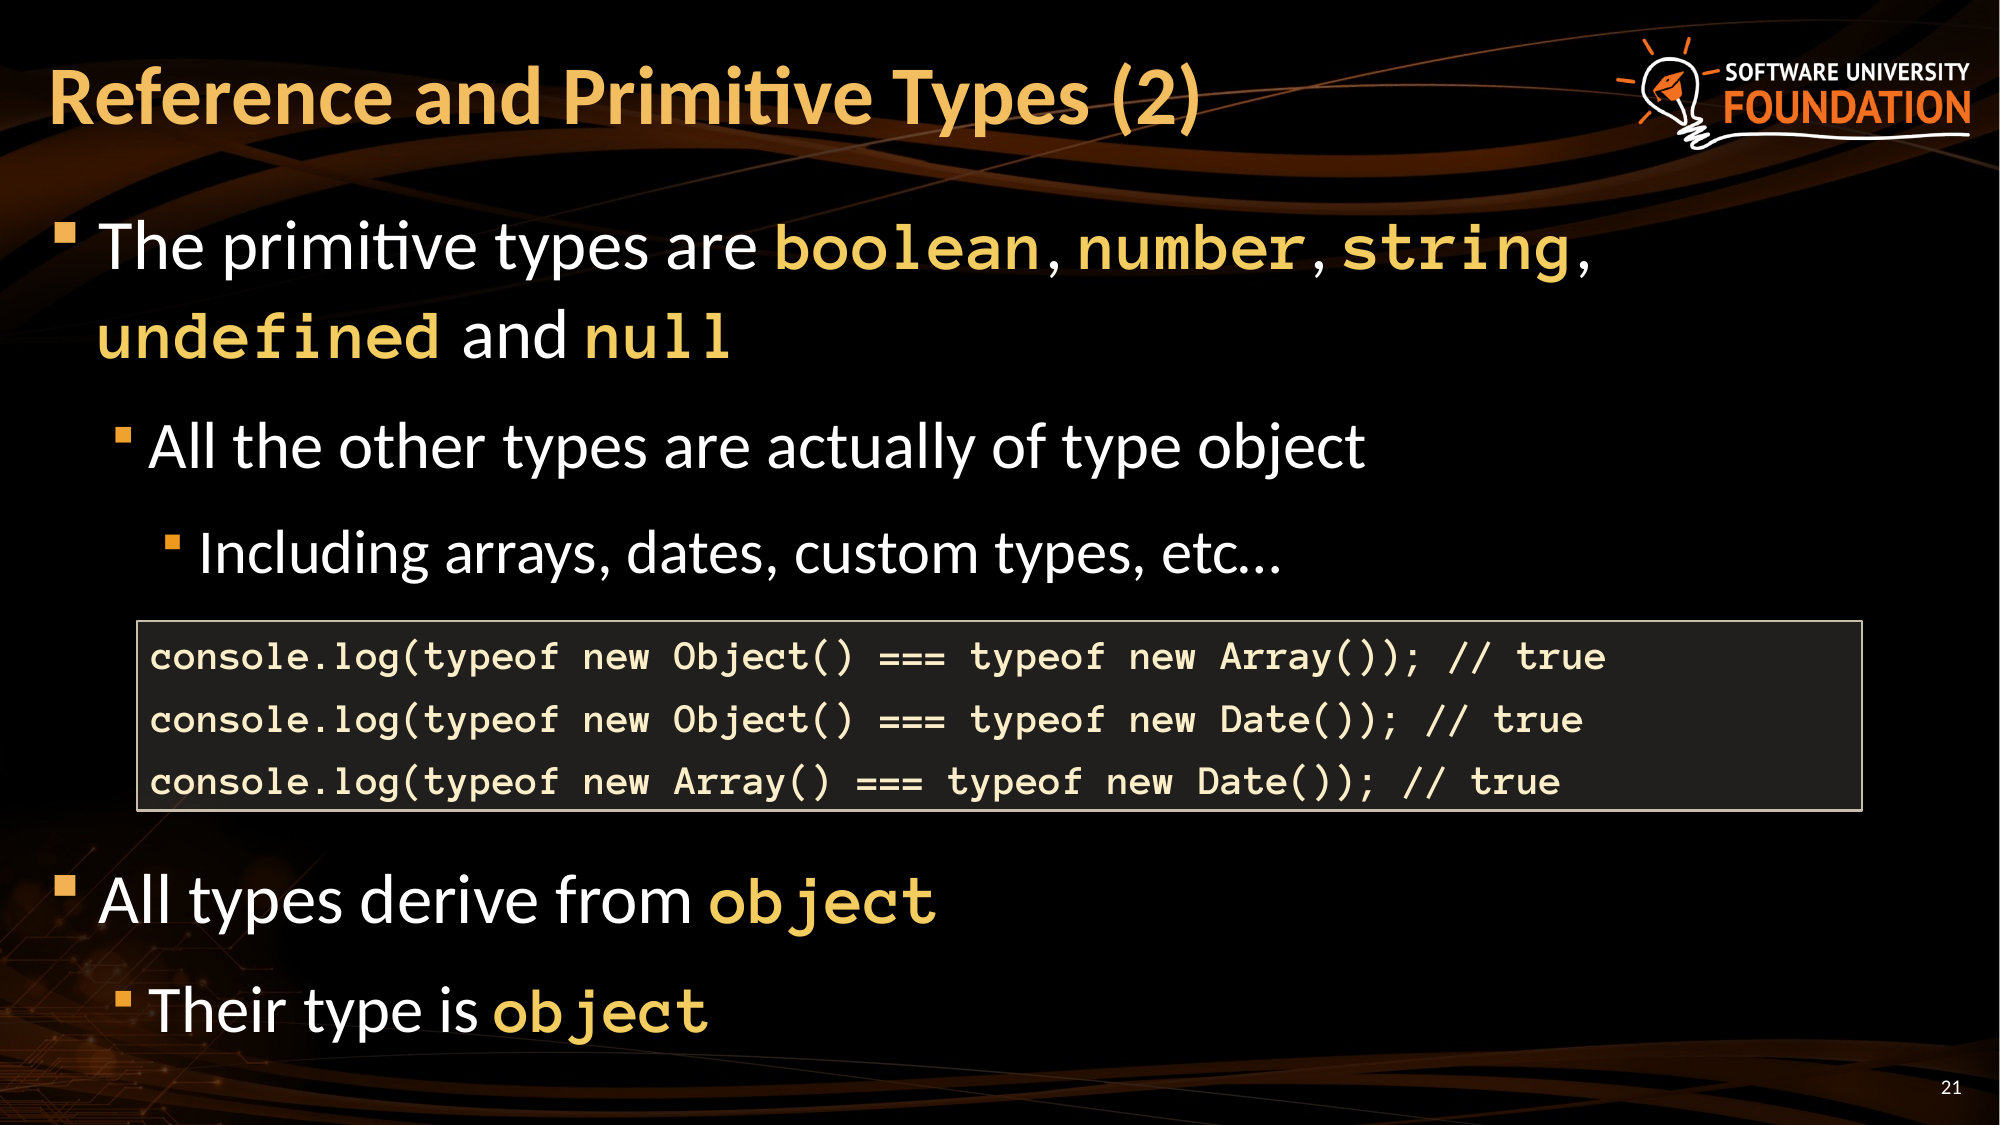

# Reference and Primitive Types (2)
The primitive types are boolean, number, string, undefined and null
All the other types are actually of type object
Including arrays, dates, custom types, etc…
All types derive from object
Their type is object

console.log(typeof new Object() === typeof new Array()); // true
console.log(typeof new Object() === typeof new Date()); // true
console.log(typeof new Array() === typeof new Date()); // true
21